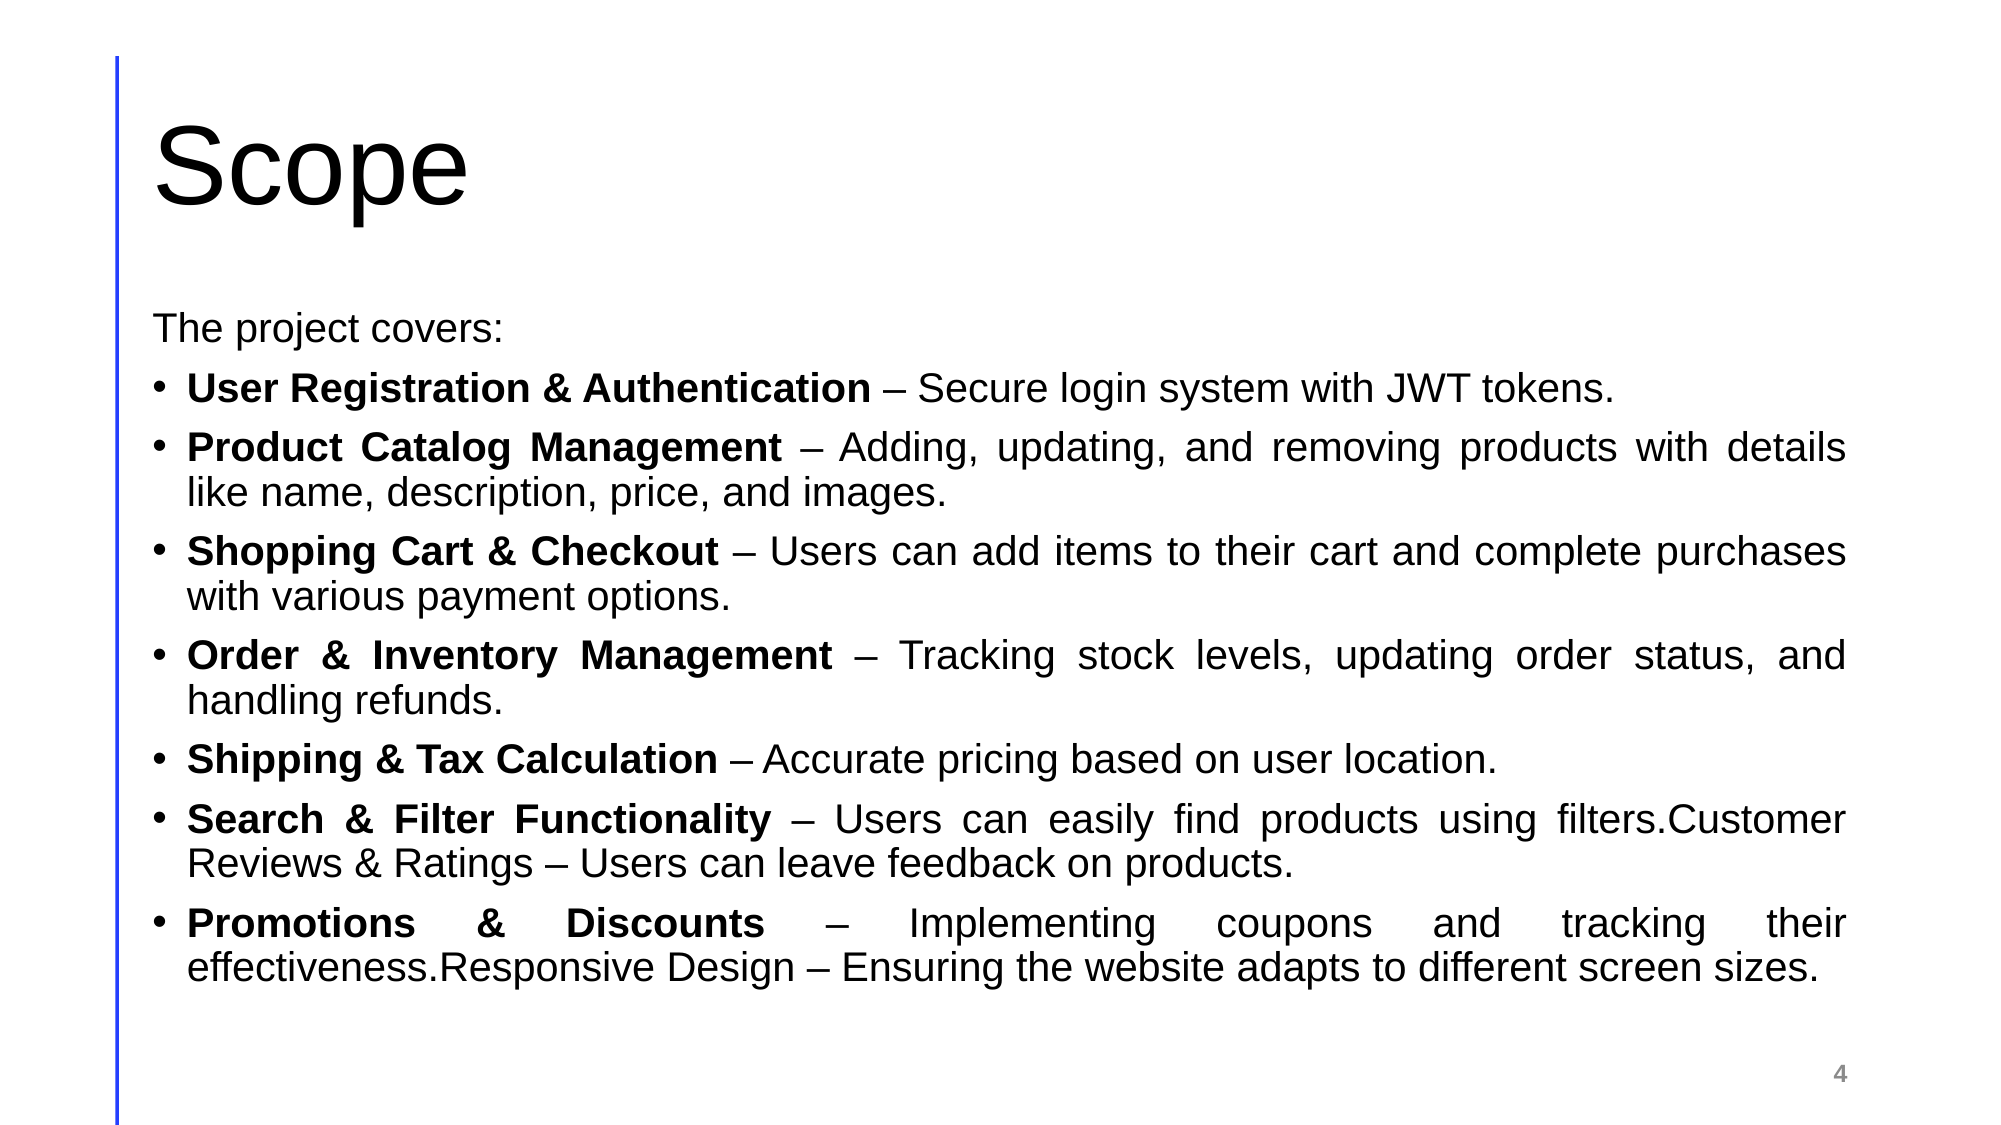

# Scope
The project covers:
User Registration & Authentication – Secure login system with JWT tokens.
Product Catalog Management – Adding, updating, and removing products with details like name, description, price, and images.
Shopping Cart & Checkout – Users can add items to their cart and complete purchases with various payment options.
Order & Inventory Management – Tracking stock levels, updating order status, and handling refunds.
Shipping & Tax Calculation – Accurate pricing based on user location.
Search & Filter Functionality – Users can easily find products using filters.Customer Reviews & Ratings – Users can leave feedback on products.
Promotions & Discounts – Implementing coupons and tracking their effectiveness.Responsive Design – Ensuring the website adapts to different screen sizes.
4